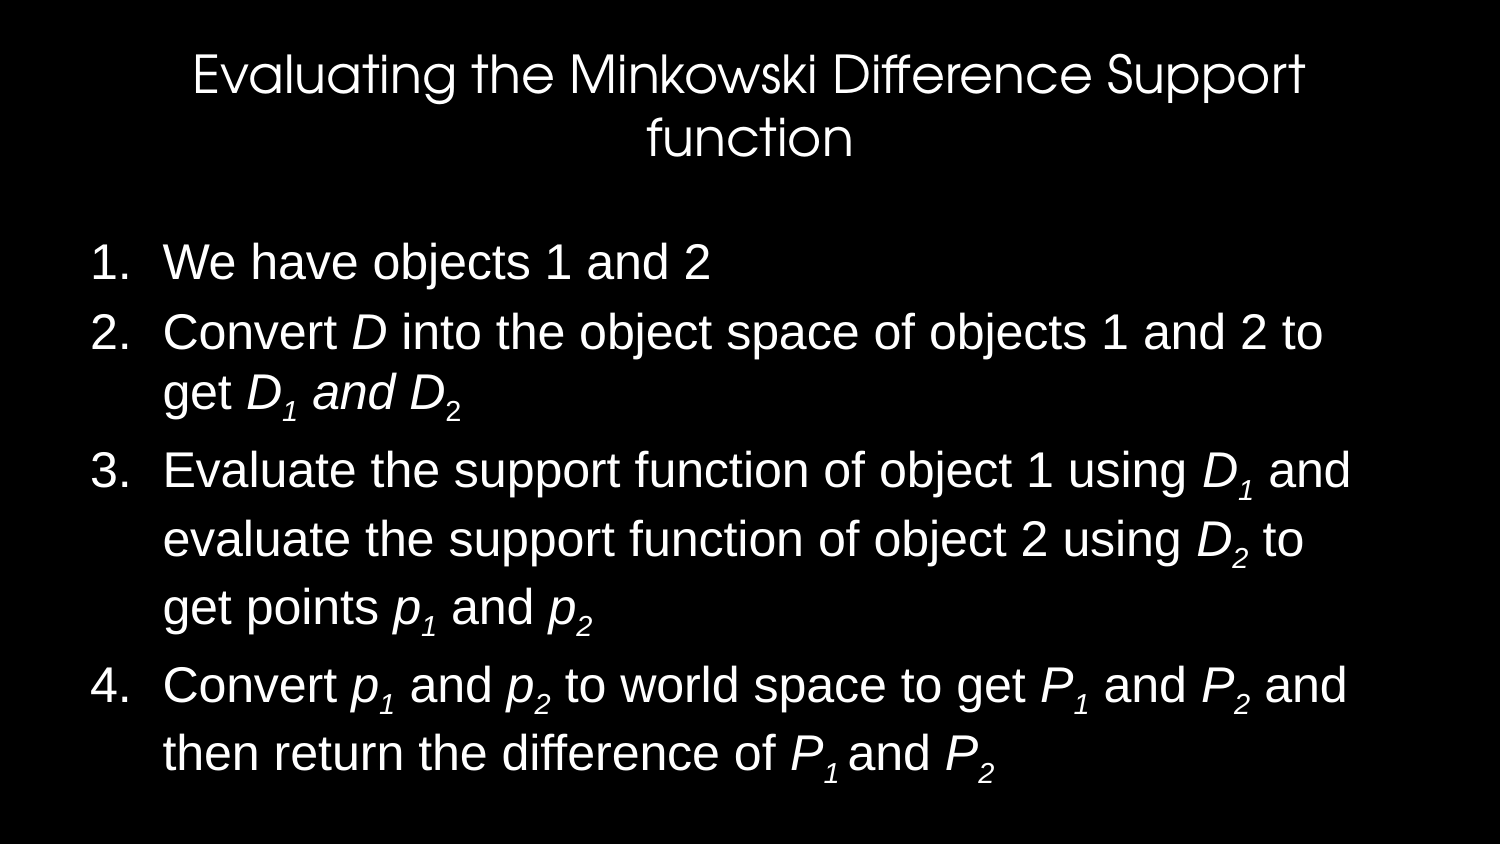

# Evaluating the Minkowski Difference Support function
We have objects 1 and 2
Convert D into the object space of objects 1 and 2 to get D1 and D2
Evaluate the support function of object 1 using D1 and evaluate the support function of object 2 using D2 to get points p1 and p2
Convert p1 and p2 to world space to get P1 and P2 and then return the difference of P1 and P2